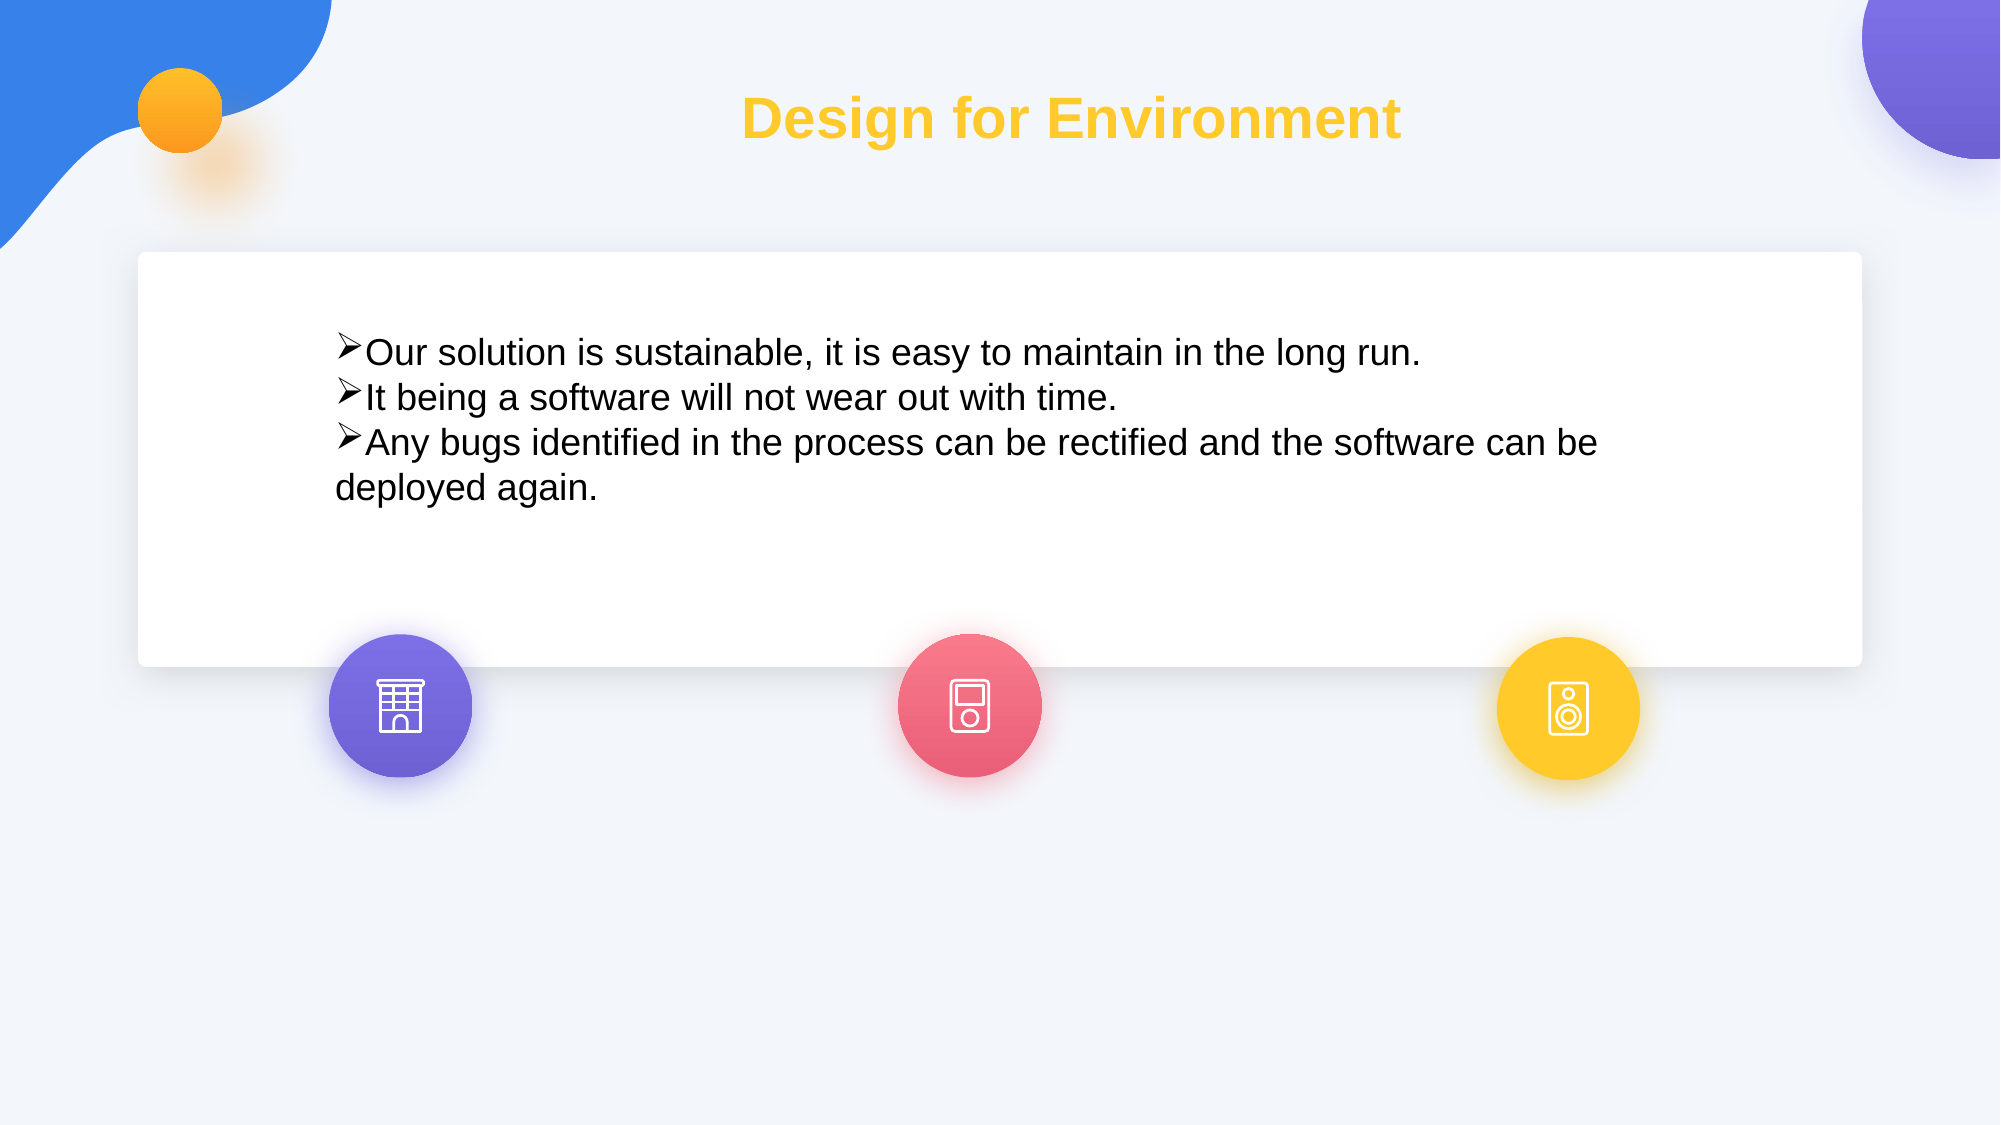

Design for Environment

Our solution is sustainable, it is easy to maintain in the long run.
It being a software will not wear out with time.
Any bugs identified in the process can be rectified and the software can be deployed again.